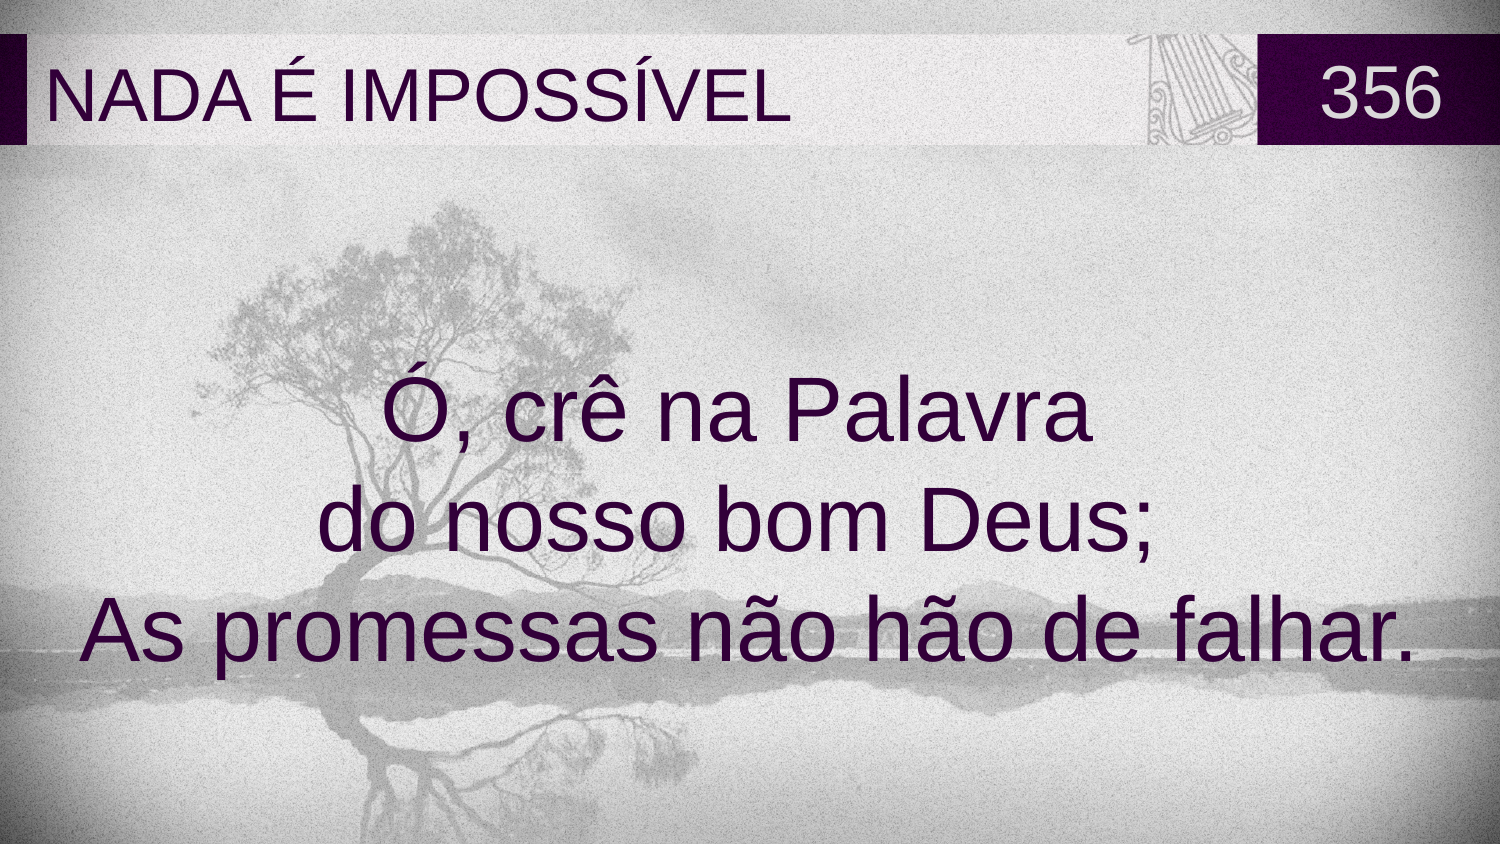

# NADA É IMPOSSÍVEL
356
Ó, crê na Palavra
do nosso bom Deus;
As promessas não hão de falhar.